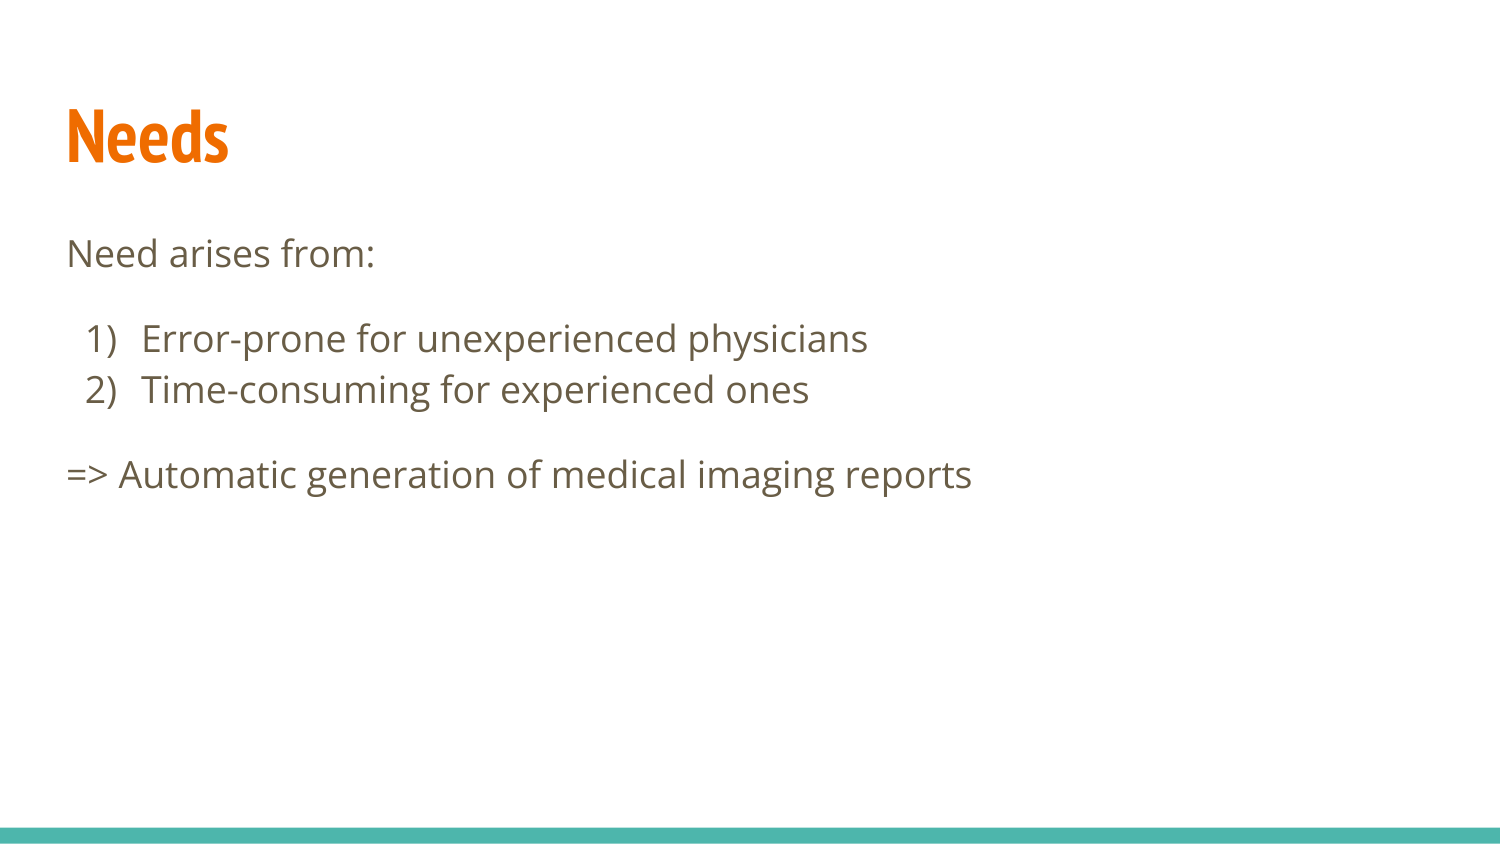

# Needs
Need arises from:
Error-prone for unexperienced physicians
Time-consuming for experienced ones
=> Automatic generation of medical imaging reports